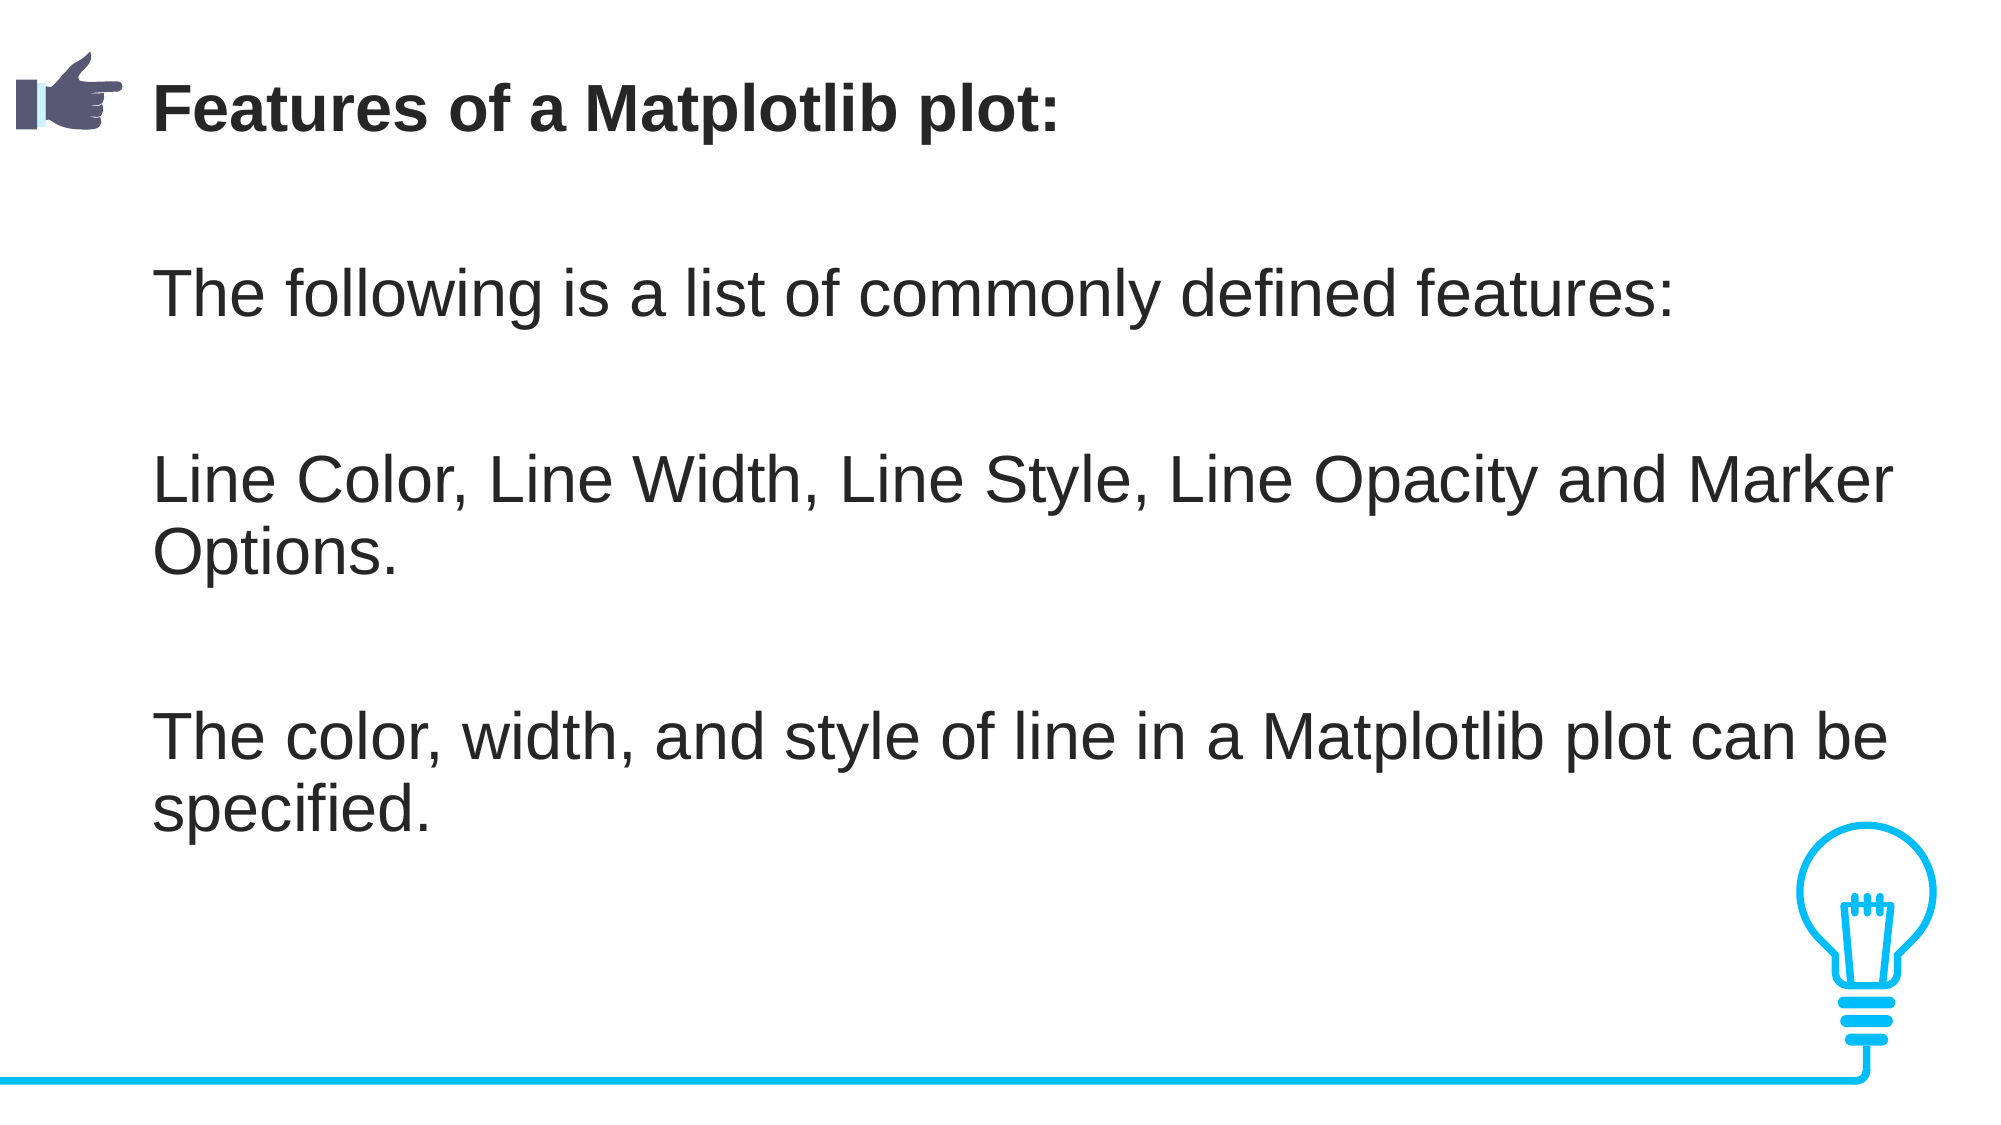

Features of a Matplotlib plot:

The following is a list of commonly defined features:

Line Color, Line Width, Line Style, Line Opacity and Marker Options.

The color, width, and style of line in a Matplotlib plot can be specified.